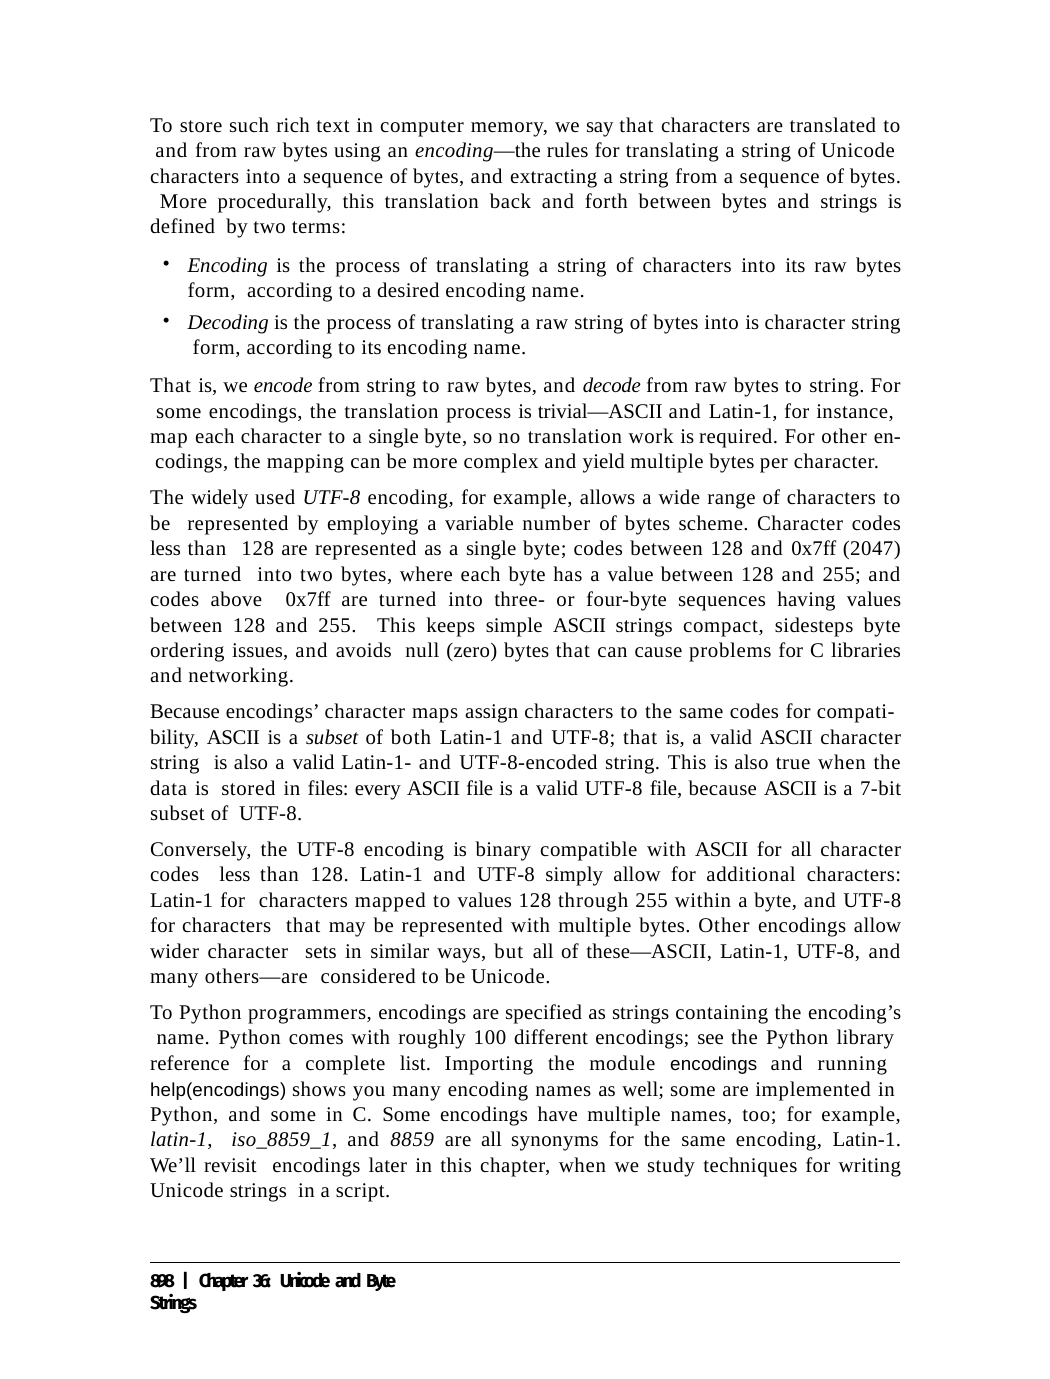

To store such rich text in computer memory, we say that characters are translated to  and from raw bytes using an encoding—the rules for translating a string of Unicode  characters into a sequence of bytes, and extracting a string from a sequence of bytes.  More procedurally, this translation back and forth between bytes and strings is defined  by two terms:
Encoding is the process of translating a string of characters into its raw bytes form,  according to a desired encoding name.
Decoding is the process of translating a raw string of bytes into is character string  form, according to its encoding name.
That is, we encode from string to raw bytes, and decode from raw bytes to string. For  some encodings, the translation process is trivial—ASCII and Latin-1, for instance,  map each character to a single byte, so no translation work is required. For other en-  codings, the mapping can be more complex and yield multiple bytes per character.
The widely used UTF-8 encoding, for example, allows a wide range of characters to be  represented by employing a variable number of bytes scheme. Character codes less than  128 are represented as a single byte; codes between 128 and 0x7ff (2047) are turned  into two bytes, where each byte has a value between 128 and 255; and codes above  0x7ff are turned into three- or four-byte sequences having values between 128 and 255.  This keeps simple ASCII strings compact, sidesteps byte ordering issues, and avoids  null (zero) bytes that can cause problems for C libraries and networking.
Because encodings’ character maps assign characters to the same codes for compati-  bility, ASCII is a subset of both Latin-1 and UTF-8; that is, a valid ASCII character string  is also a valid Latin-1- and UTF-8-encoded string. This is also true when the data is  stored in files: every ASCII file is a valid UTF-8 file, because ASCII is a 7-bit subset of  UTF-8.
Conversely, the UTF-8 encoding is binary compatible with ASCII for all character codes  less than 128. Latin-1 and UTF-8 simply allow for additional characters: Latin-1 for  characters mapped to values 128 through 255 within a byte, and UTF-8 for characters  that may be represented with multiple bytes. Other encodings allow wider character  sets in similar ways, but all of these—ASCII, Latin-1, UTF-8, and many others—are  considered to be Unicode.
To Python programmers, encodings are specified as strings containing the encoding’s  name. Python comes with roughly 100 different encodings; see the Python library  reference for a complete list. Importing the module encodings and running  help(encodings) shows you many encoding names as well; some are implemented in  Python, and some in C. Some encodings have multiple names, too; for example, latin-1,  iso_8859_1, and 8859 are all synonyms for the same encoding, Latin-1. We’ll revisit  encodings later in this chapter, when we study techniques for writing Unicode strings  in a script.

898  |  Chapter 36:  Unicode and Byte Strings